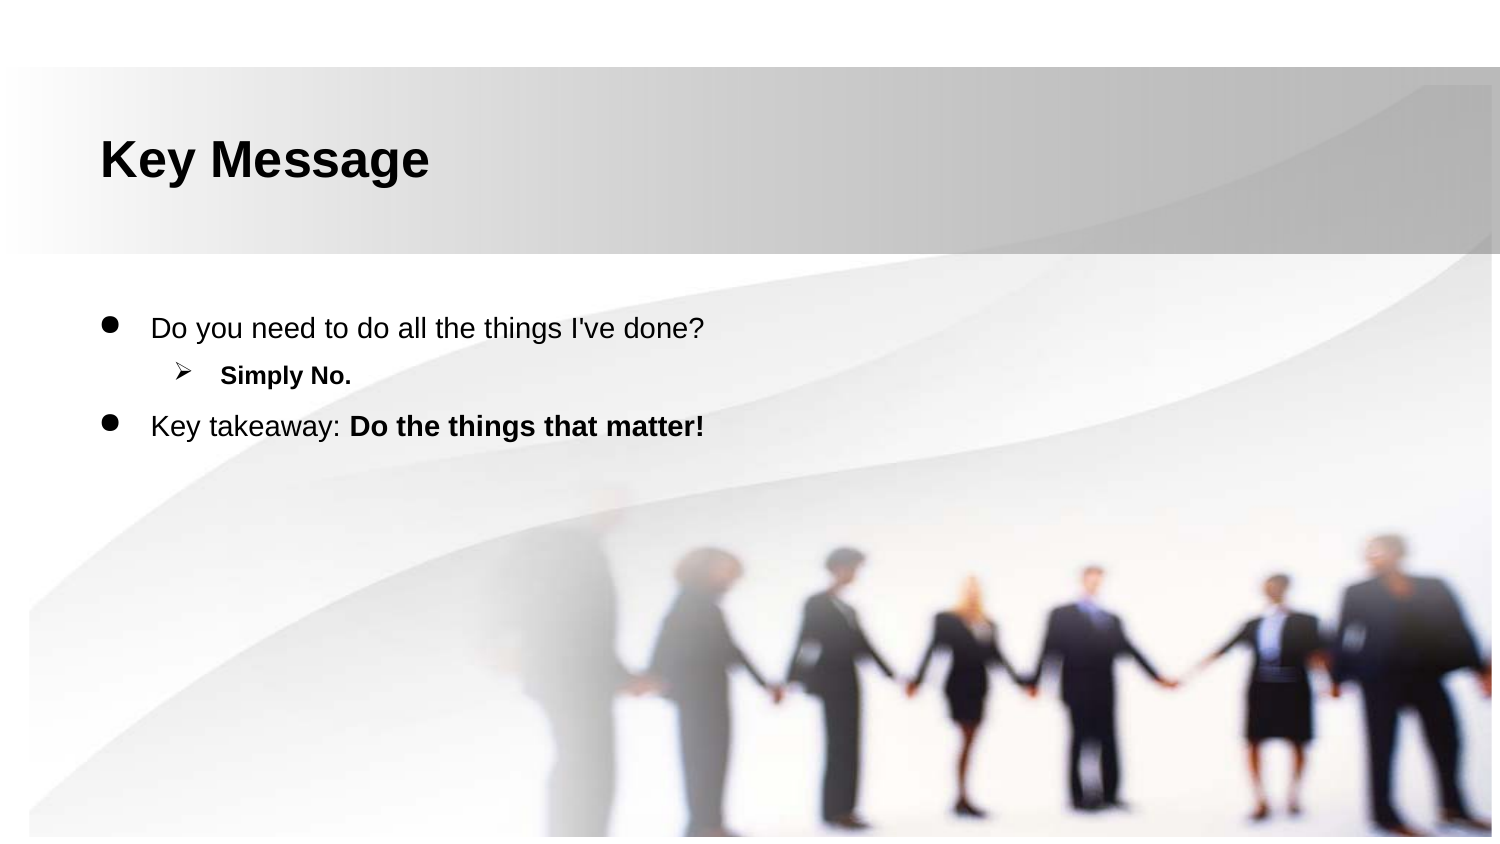

Key Message
Do you need to do all the things I've done?
Simply No.
Key takeaway: Do the things that matter!